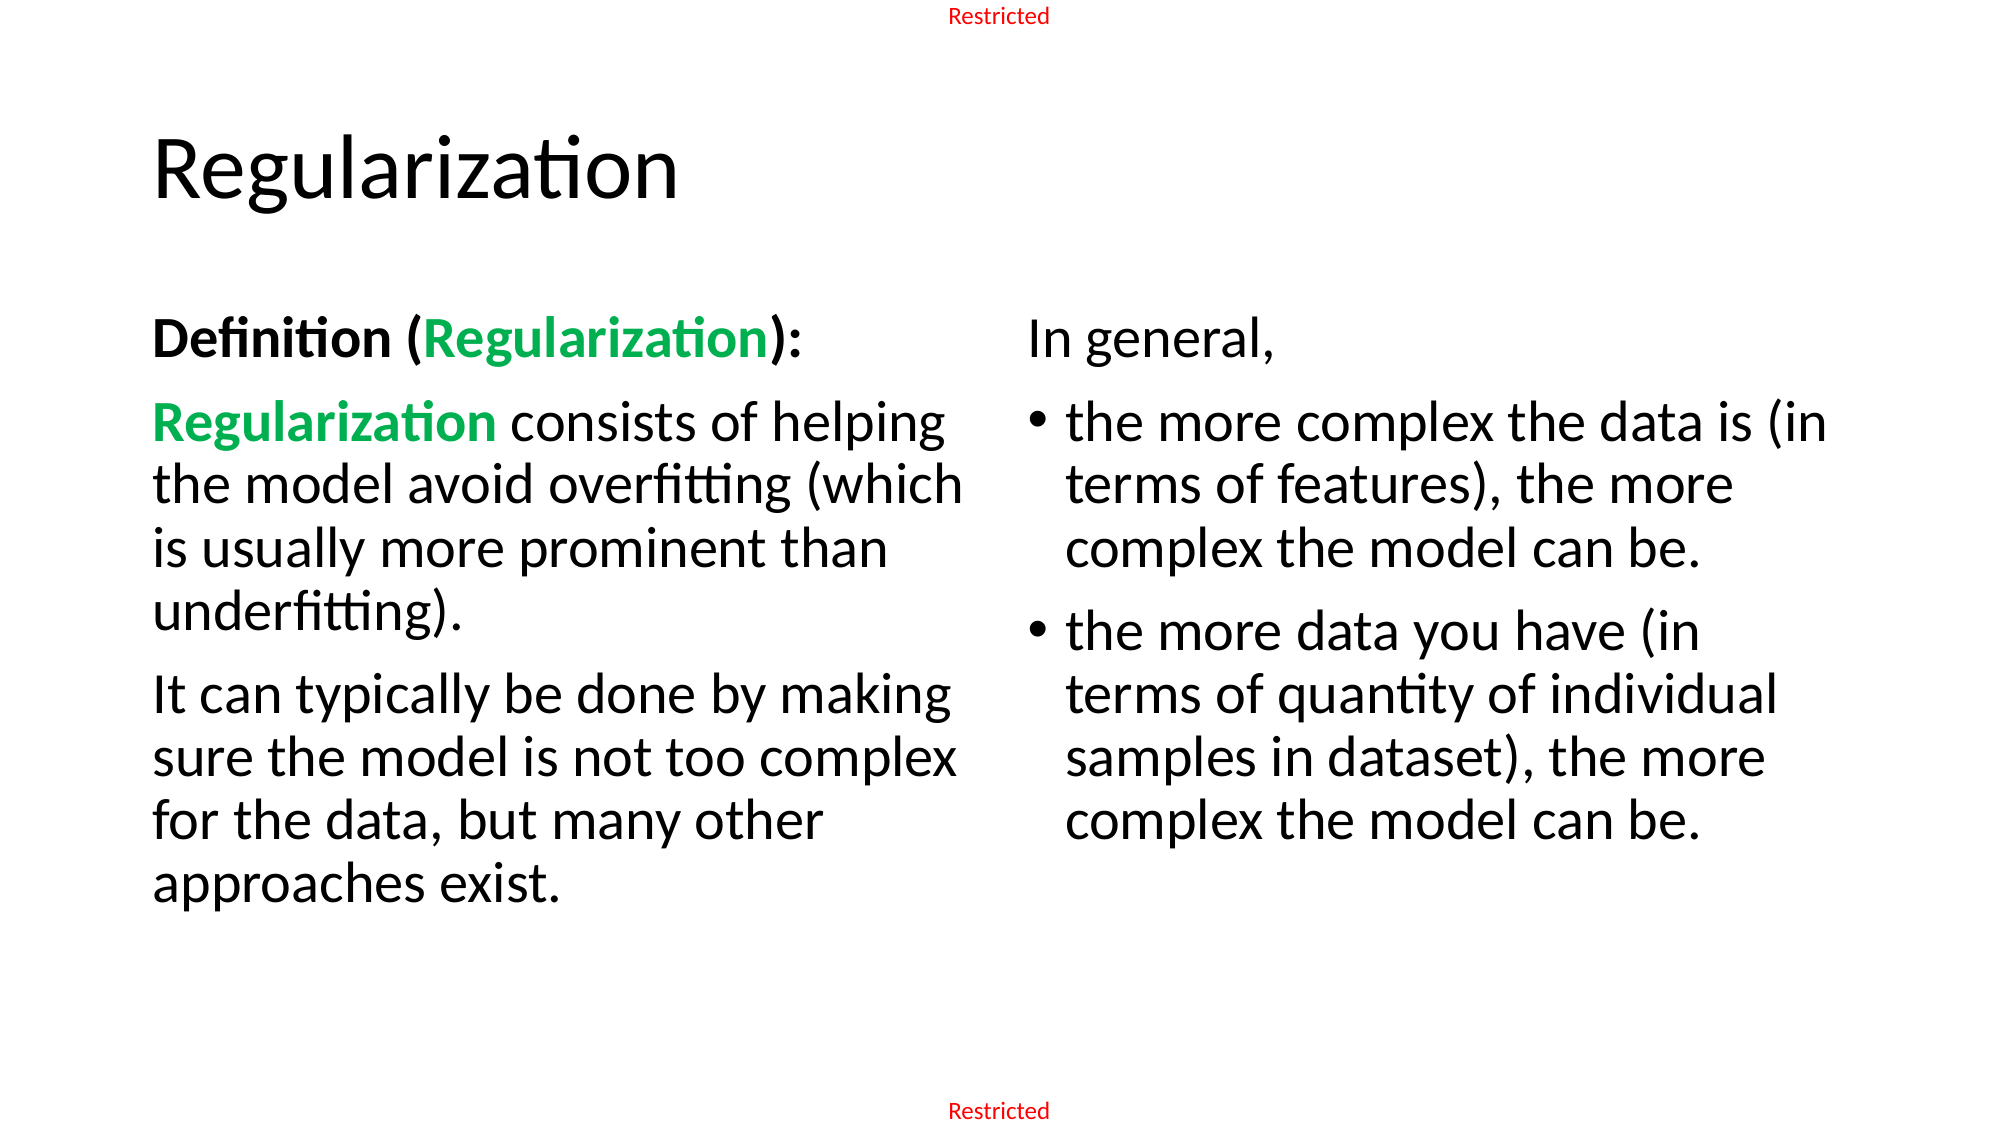

# Regularization
Definition (Regularization):
Regularization consists of helping the model avoid overfitting (which is usually more prominent than underfitting).
It can typically be done by making sure the model is not too complex for the data, but many other approaches exist.
In general,
the more complex the data is (in terms of features), the more complex the model can be.
the more data you have (in terms of quantity of individual samples in dataset), the more complex the model can be.